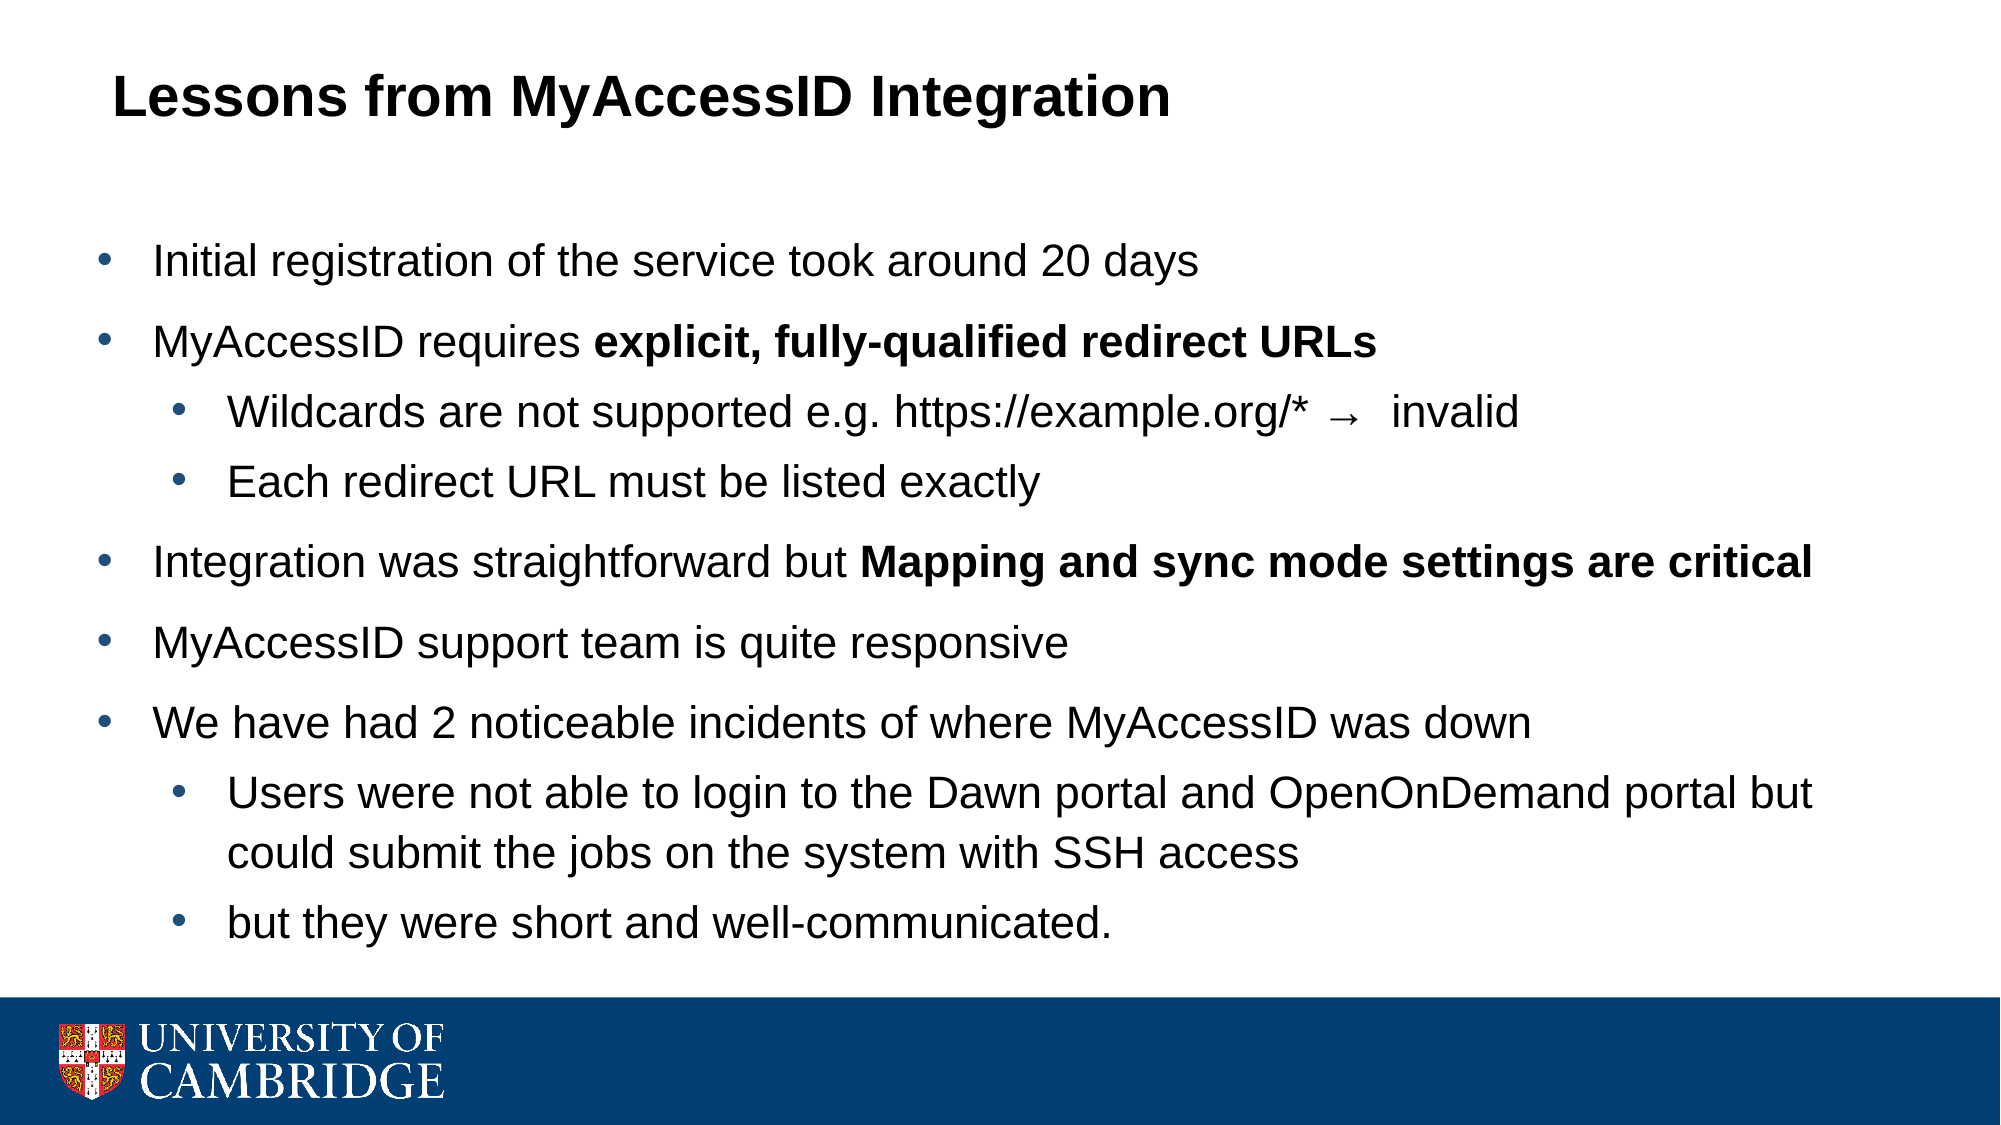

Lessons from MyAccessID Integration
Initial registration of the service took around 20 days
MyAccessID requires explicit, fully-qualified redirect URLs
Wildcards are not supported e.g. https://example.org/* →  invalid
Each redirect URL must be listed exactly
Integration was straightforward but Mapping and sync mode settings are critical
MyAccessID support team is quite responsive
We have had 2 noticeable incidents of where MyAccessID was down
Users were not able to login to the Dawn portal and OpenOnDemand portal but could submit the jobs on the system with SSH access
but they were short and well-communicated.